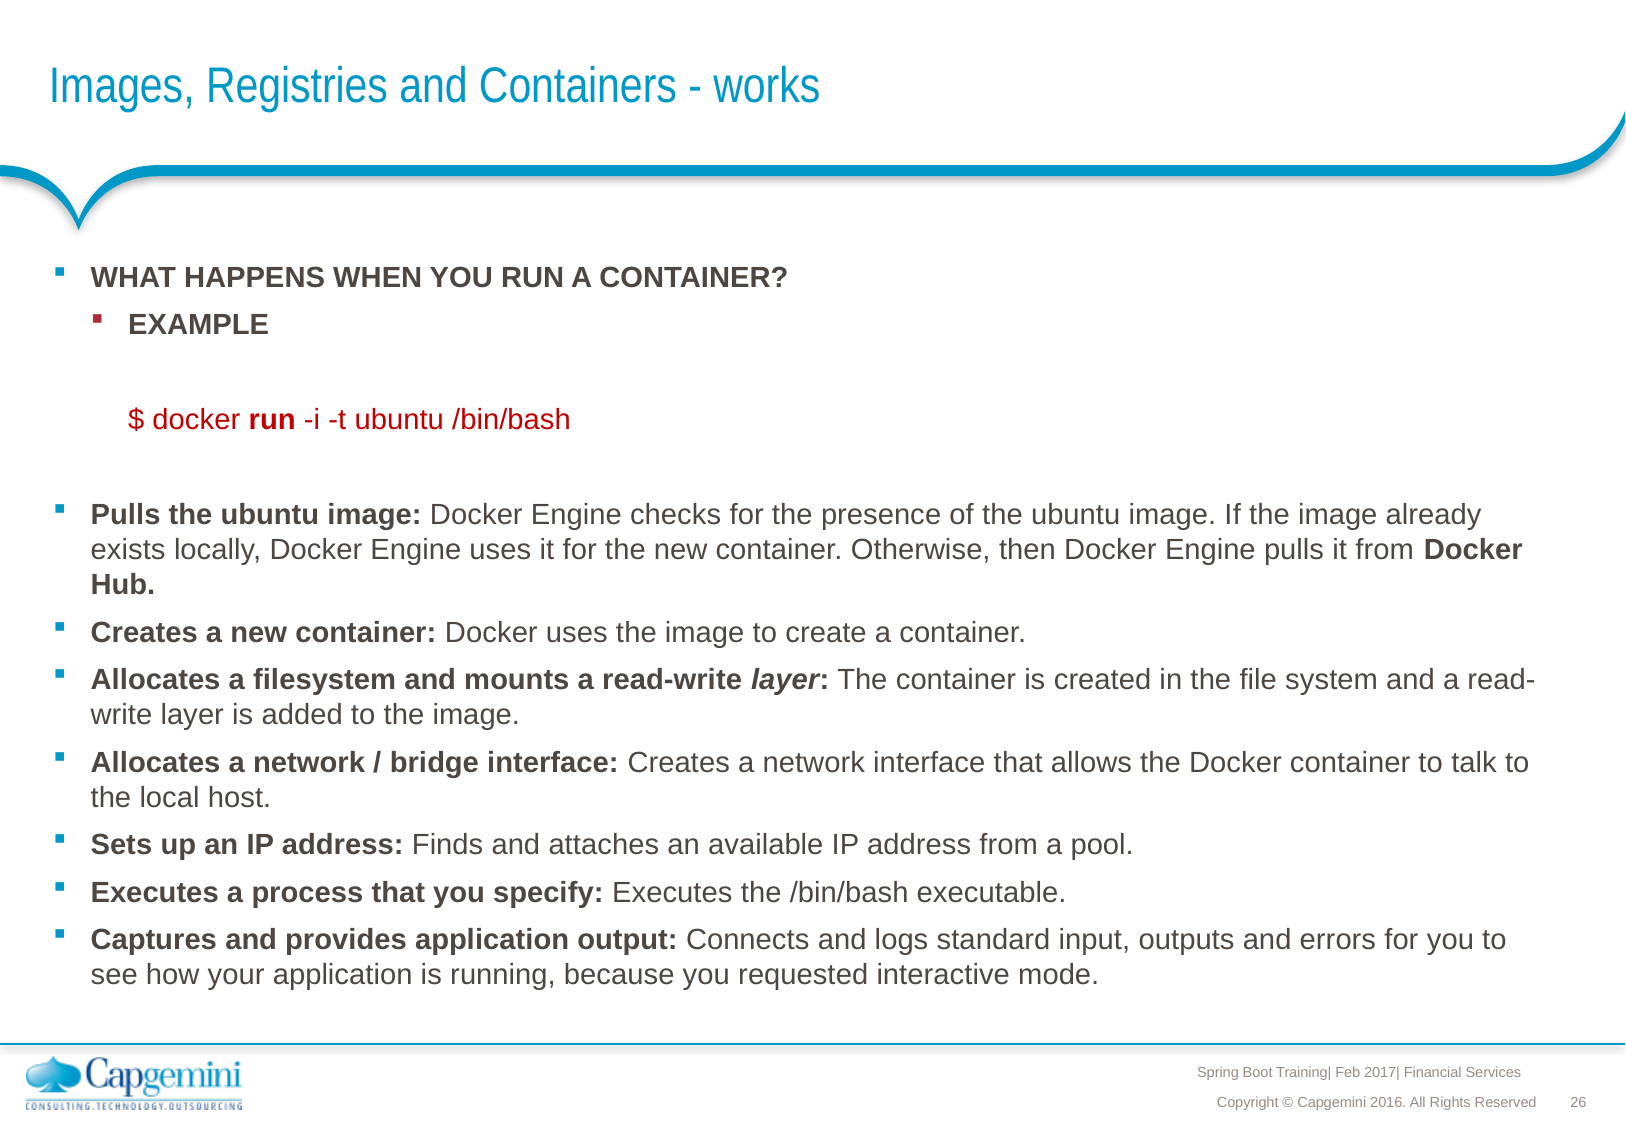

# Images, Registries and Containers - works
WHAT HAPPENS WHEN YOU RUN A CONTAINER?
Example

$ docker run -i -t ubuntu /bin/bash

Pulls the ubuntu image: Docker Engine checks for the presence of the ubuntu image. If the image already exists locally, Docker Engine uses it for the new container. Otherwise, then Docker Engine pulls it from Docker Hub.
Creates a new container: Docker uses the image to create a container.
Allocates a filesystem and mounts a read-write layer: The container is created in the file system and a read-write layer is added to the image.
Allocates a network / bridge interface: Creates a network interface that allows the Docker container to talk to the local host.
Sets up an IP address: Finds and attaches an available IP address from a pool.
Executes a process that you specify: Executes the /bin/bash executable.
Captures and provides application output: Connects and logs standard input, outputs and errors for you to see how your application is running, because you requested interactive mode.